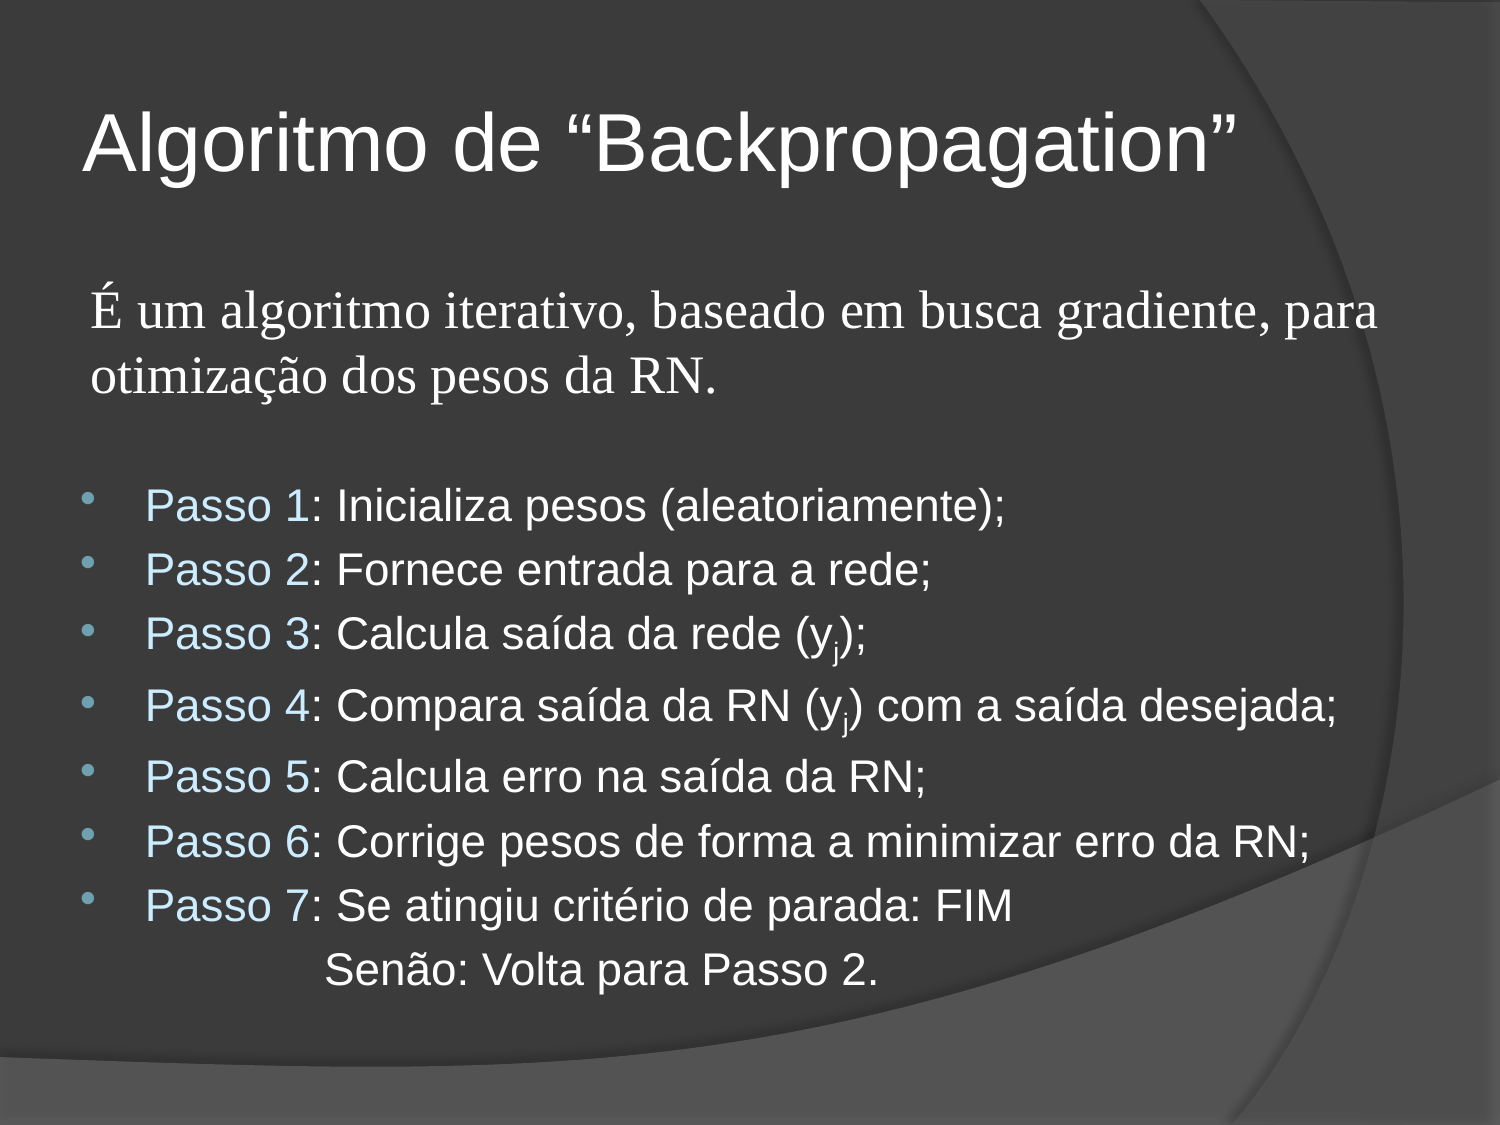

# Algoritmo de “Backpropagation”
É um algoritmo iterativo, baseado em busca gradiente, para
otimização dos pesos da RN.
Passo 1: Inicializa pesos (aleatoriamente);
Passo 2: Fornece entrada para a rede;
Passo 3: Calcula saída da rede (yj);
Passo 4: Compara saída da RN (yj) com a saída desejada;
Passo 5: Calcula erro na saída da RN;
Passo 6: Corrige pesos de forma a minimizar erro da RN;
Passo 7: Se atingiu critério de parada: FIM
                   Senão: Volta para Passo 2.